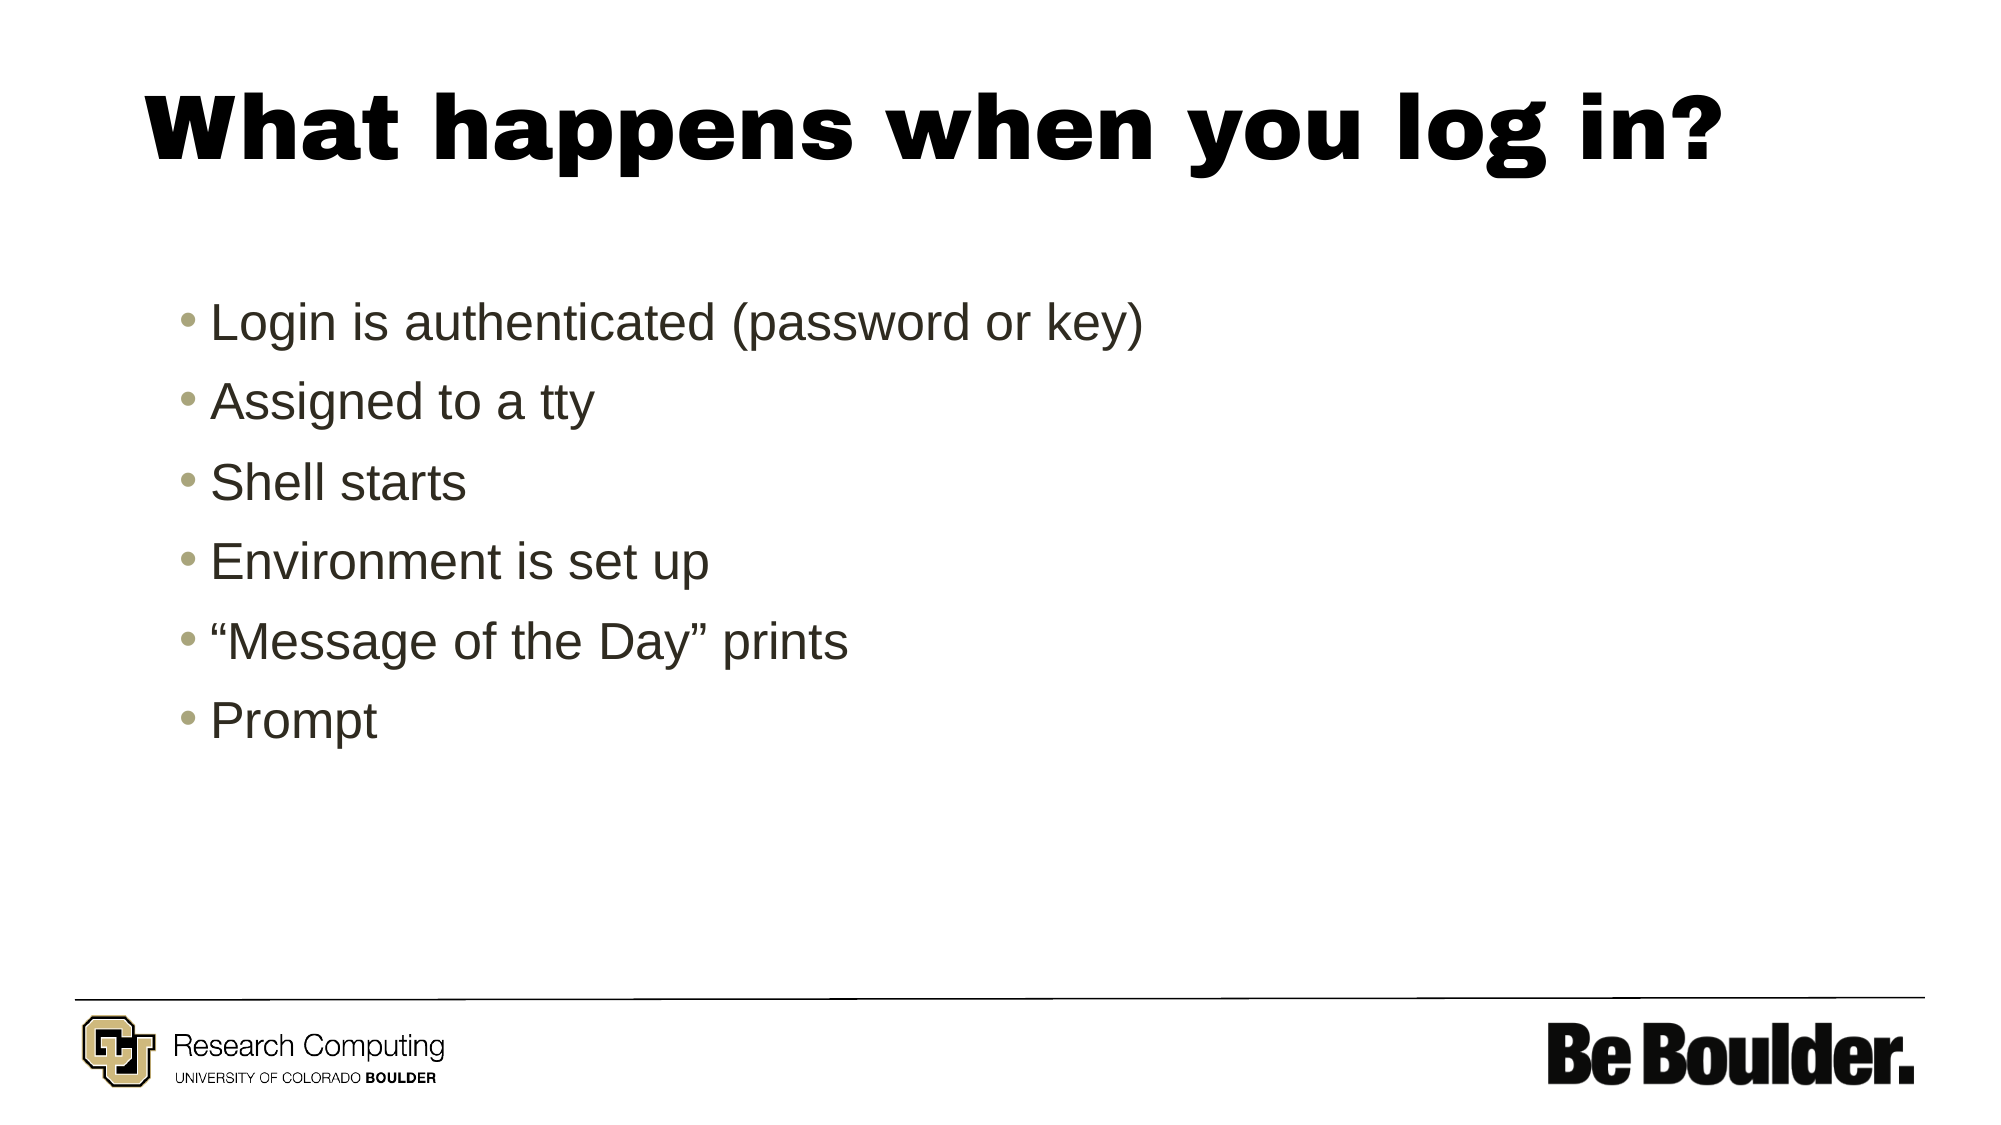

# What happens when you log in?
Login is authenticated (password or key)
Assigned to a tty
Shell starts
Environment is set up
“Message of the Day” prints
Prompt

Research Computing @ CU Boulder